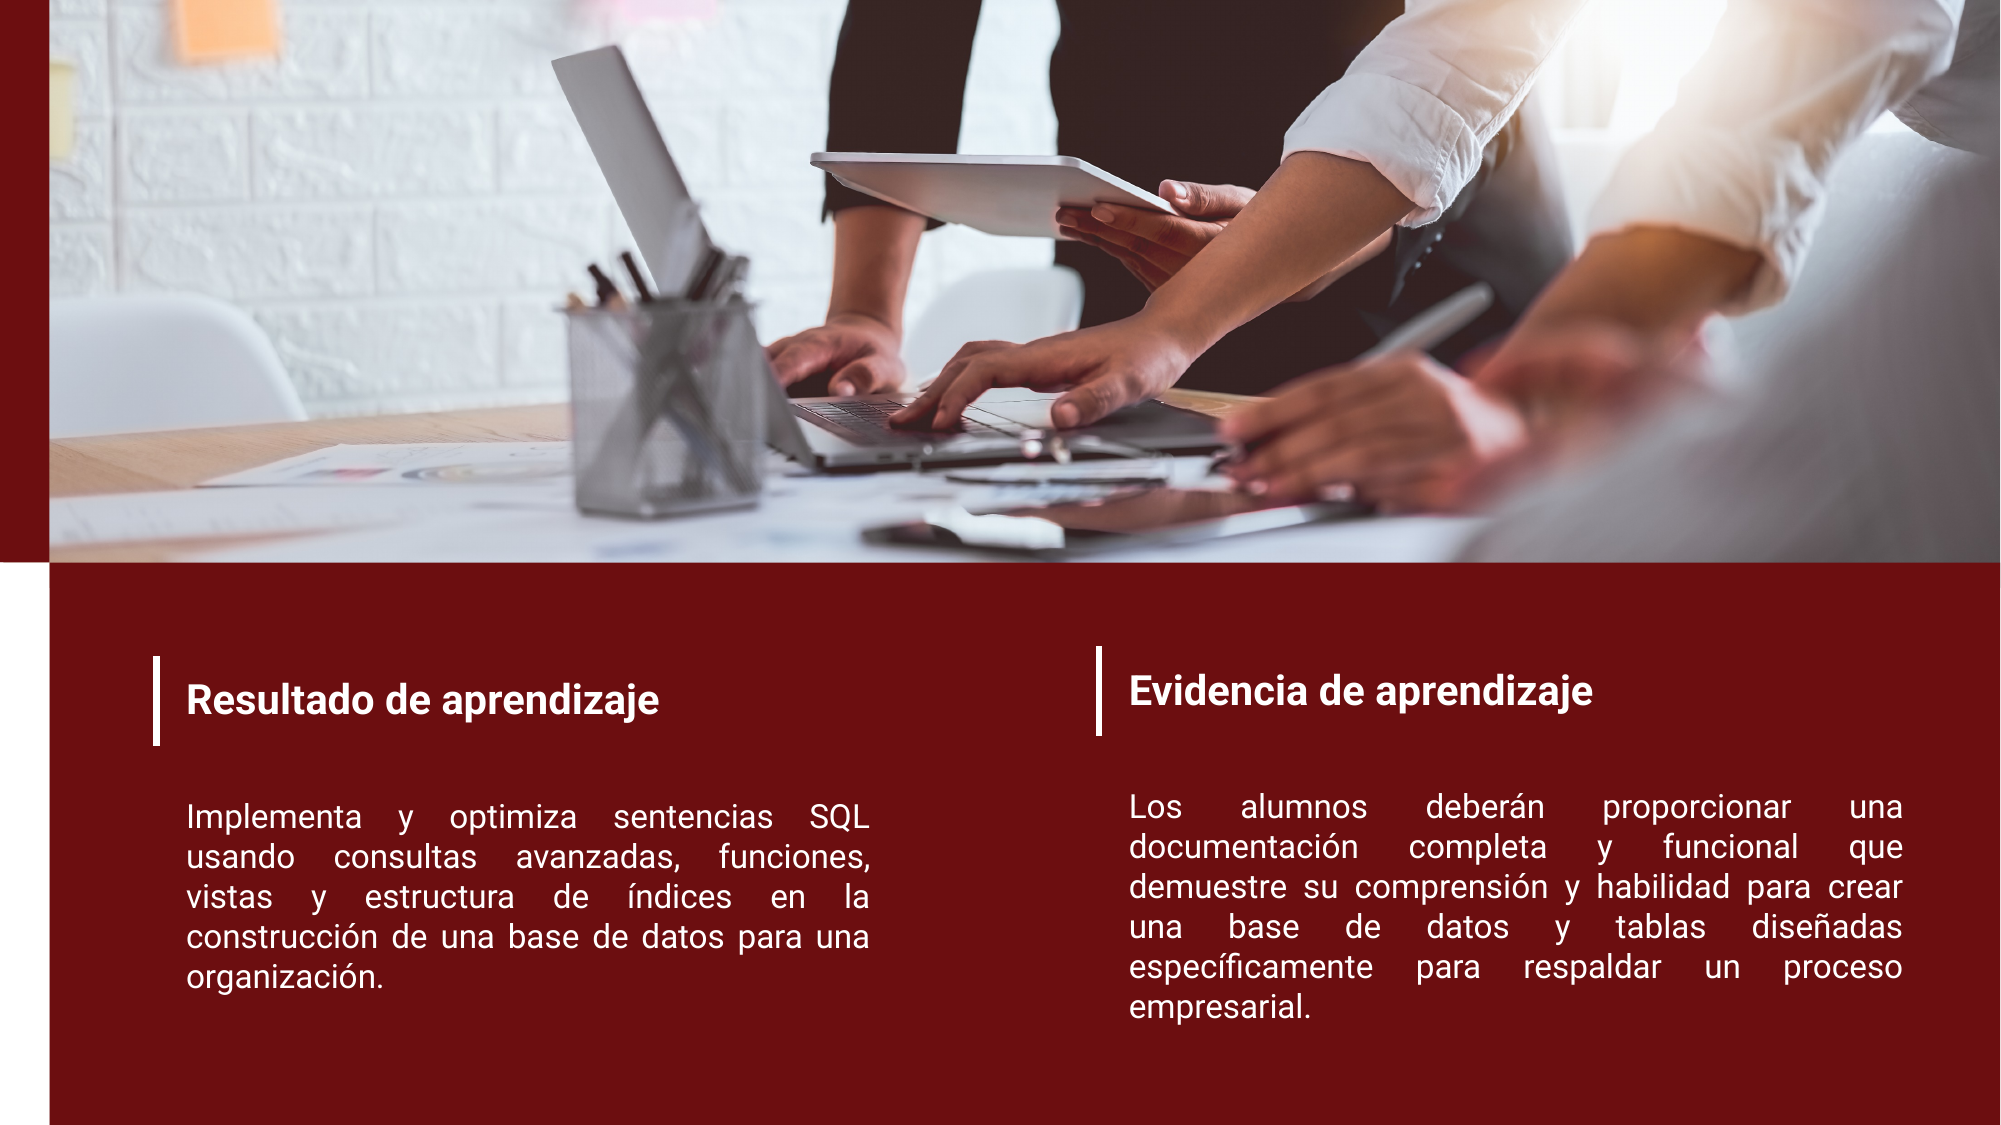

Evidencia de aprendizaje
Resultado de aprendizaje
Los alumnos deberán proporcionar una documentación completa y funcional que demuestre su comprensión y habilidad para crear una base de datos y tablas diseñadas específicamente para respaldar un proceso empresarial.
Implementa y optimiza sentencias SQL usando consultas avanzadas, funciones, vistas y estructura de índices en la construcción de una base de datos para una organización.